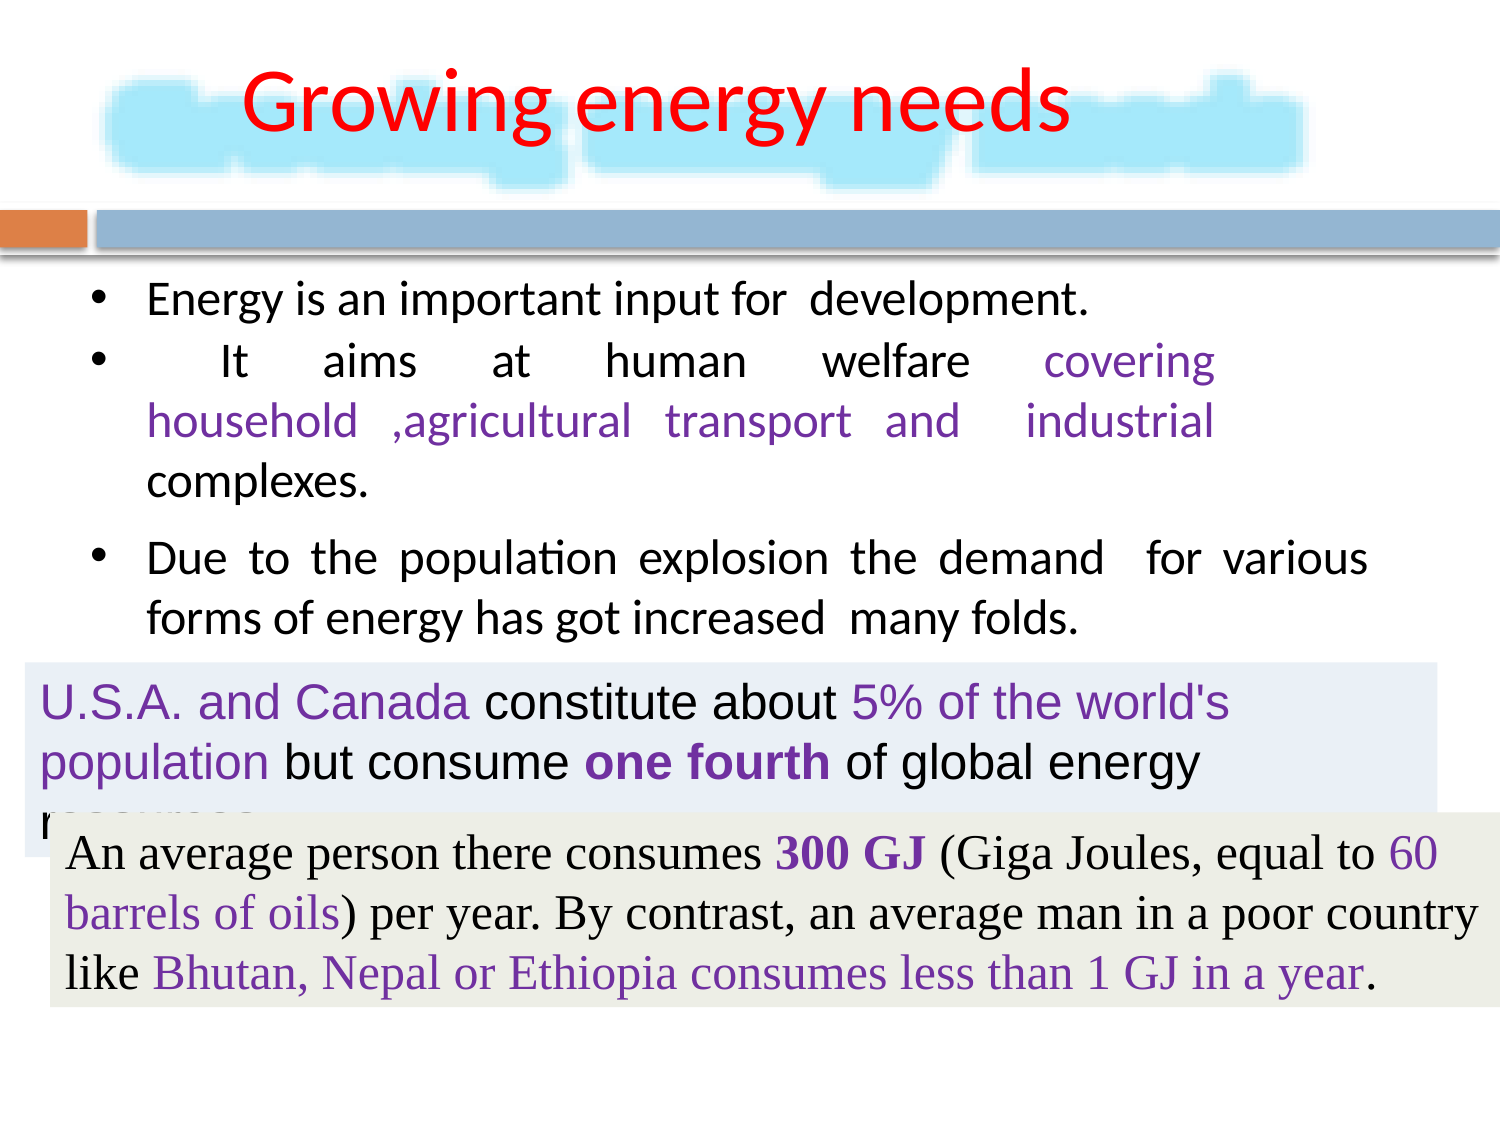

# Growing energy needs
Energy is an important input for  development.
 It aims at human welfare covering household ,agricultural transport and  industrial complexes.
Due to the population explosion the demand  for various forms of energy has got increased  many folds.
U.S.A. and Canada constitute about 5% of the world's population but consume one fourth of global energy resources.
An average person there consumes 300 GJ (Giga Joules, equal to 60 barrels of oils) per year. By contrast, an average man in a poor country like Bhutan, Nepal or Ethiopia consumes less than 1 GJ in a year.